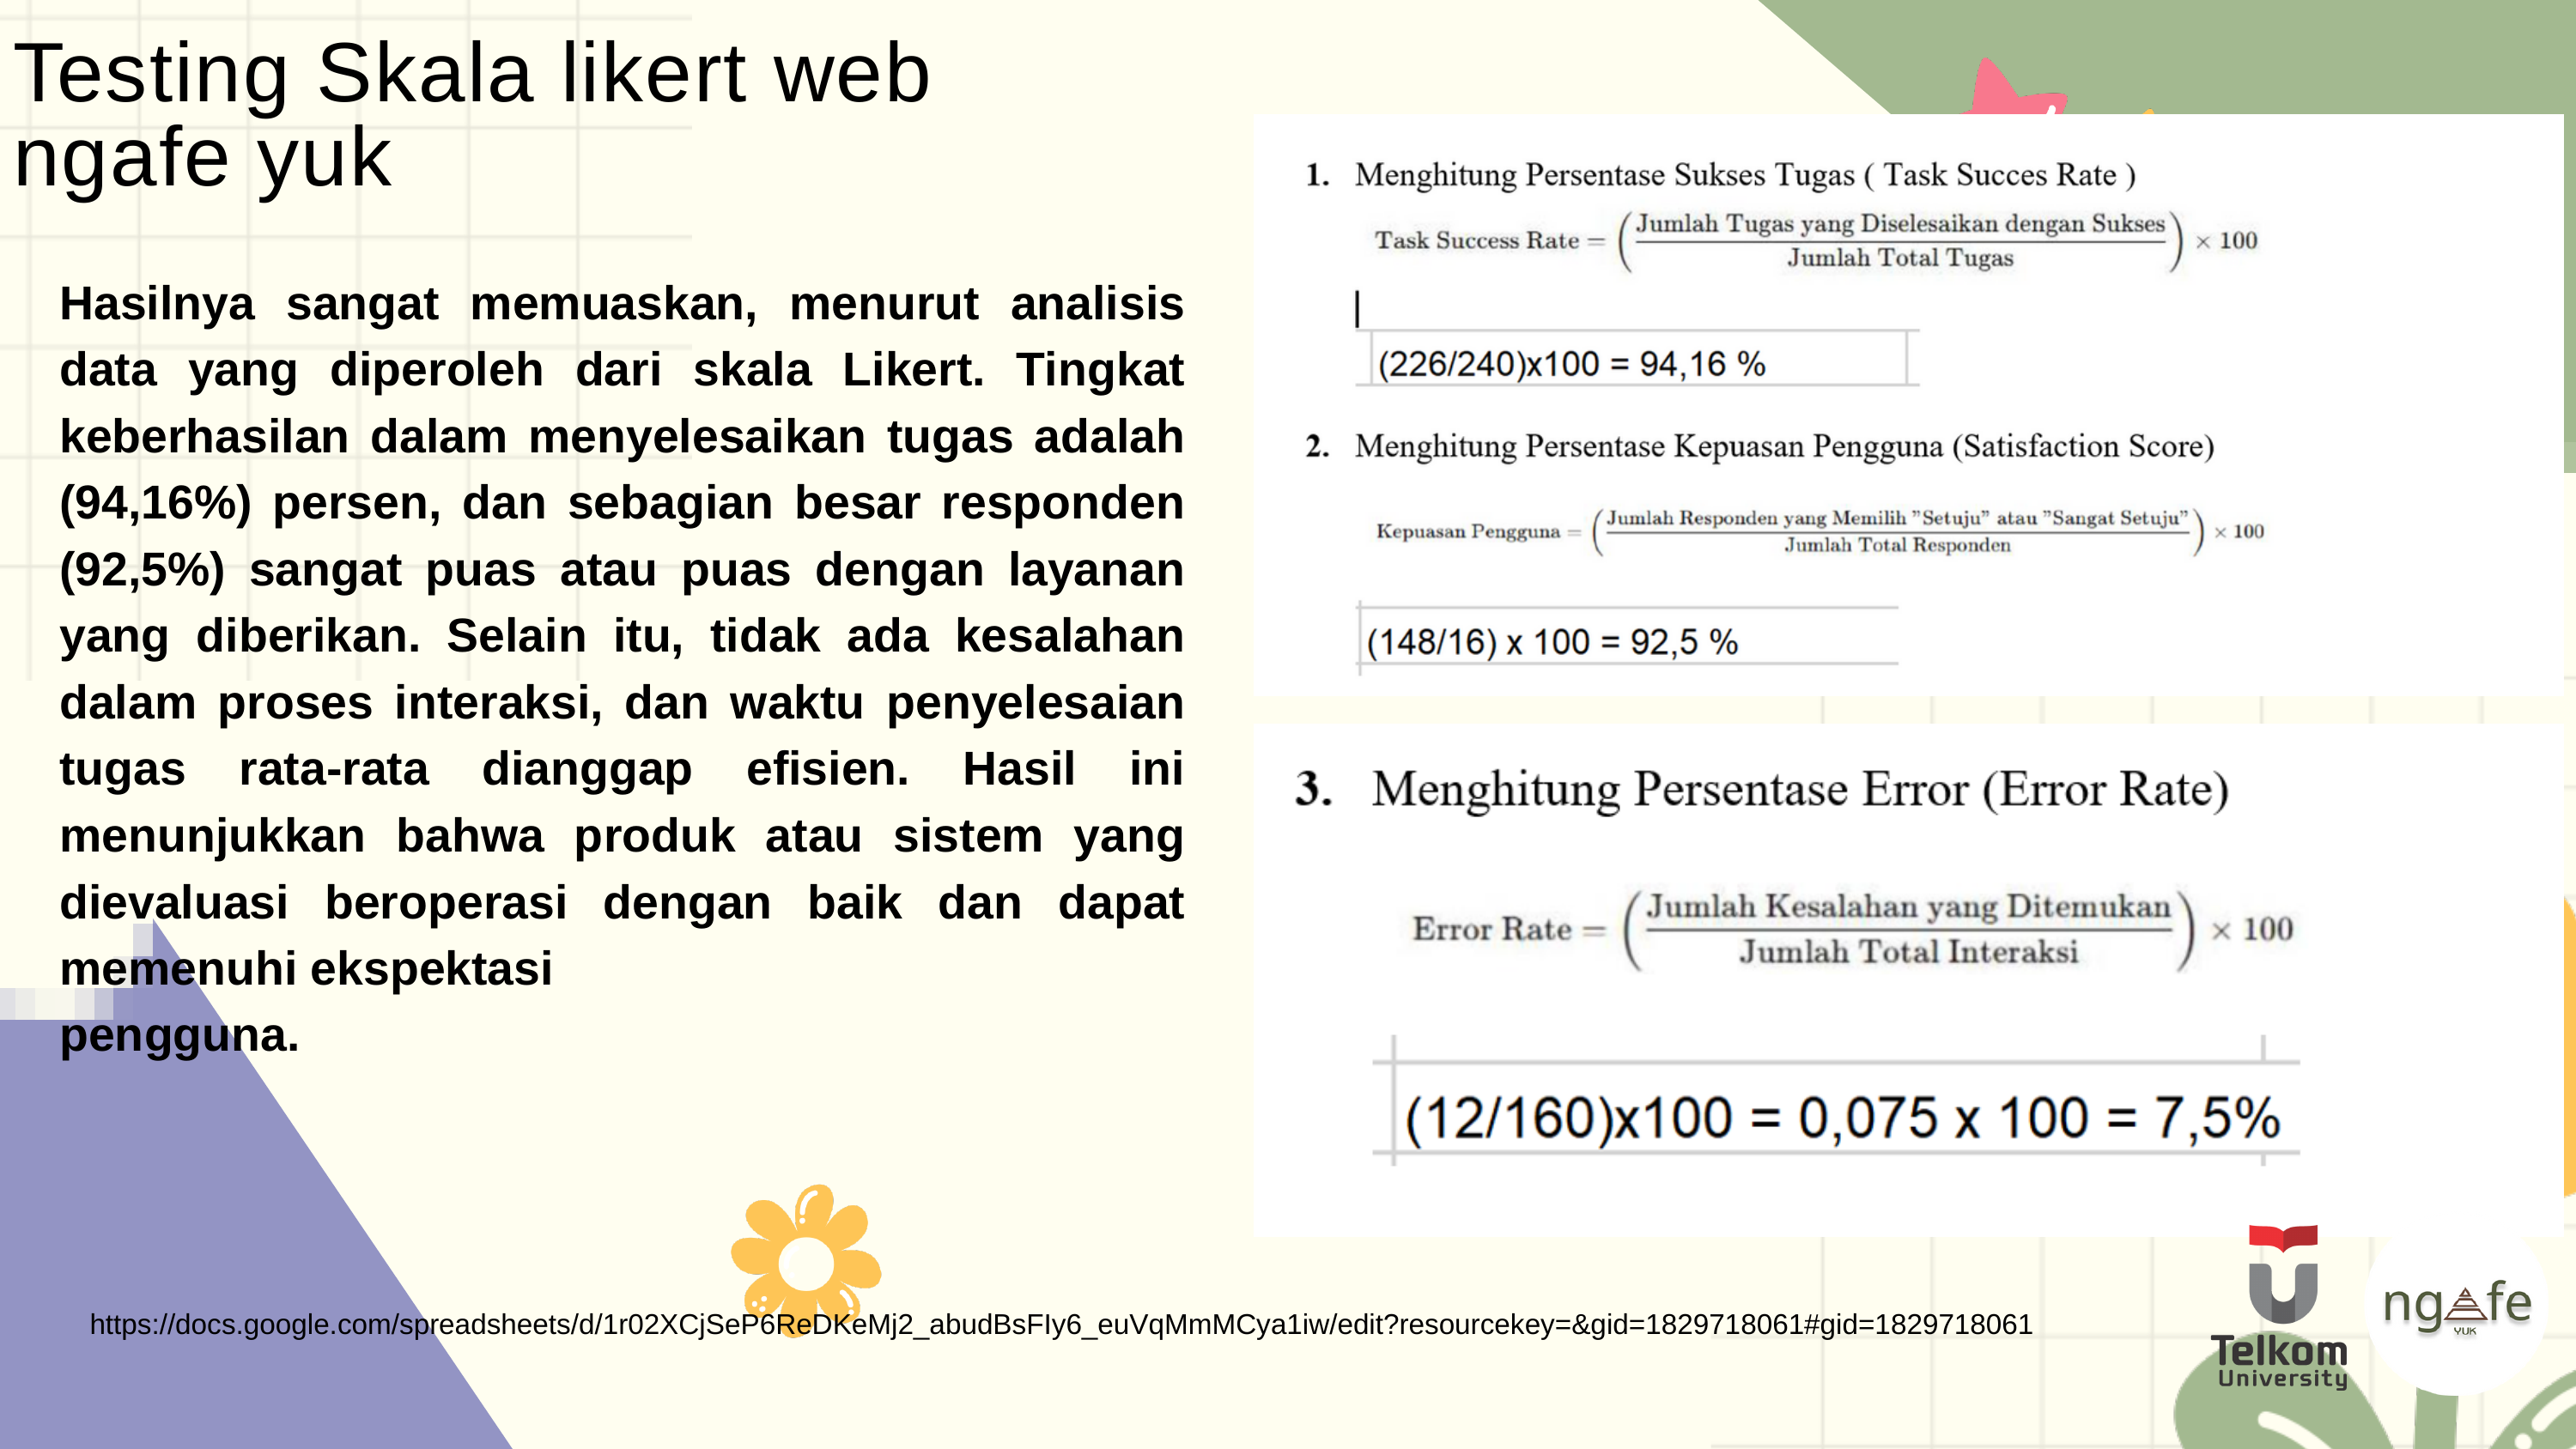

Testing Skala likert web ngafe yuk

Hasilnya sangat memuaskan, menurut analisis data yang diperoleh dari skala Likert. Tingkat keberhasilan dalam menyelesaikan tugas adalah (94,16%) persen, dan sebagian besar responden (92,5%) sangat puas atau puas dengan layanan yang diberikan. Selain itu, tidak ada kesalahan dalam proses interaksi, dan waktu penyelesaian tugas rata-rata dianggap efisien. Hasil ini menunjukkan bahwa produk atau sistem yang dievaluasi beroperasi dengan baik dan dapat memenuhi ekspektasi
pengguna.

https://docs.google.com/spreadsheets/d/1r02XCjSeP6ReDKeMj2_abudBsFIy6_euVqMmMCya1iw/edit?resourcekey=&gid=1829718061#gid=1829718061